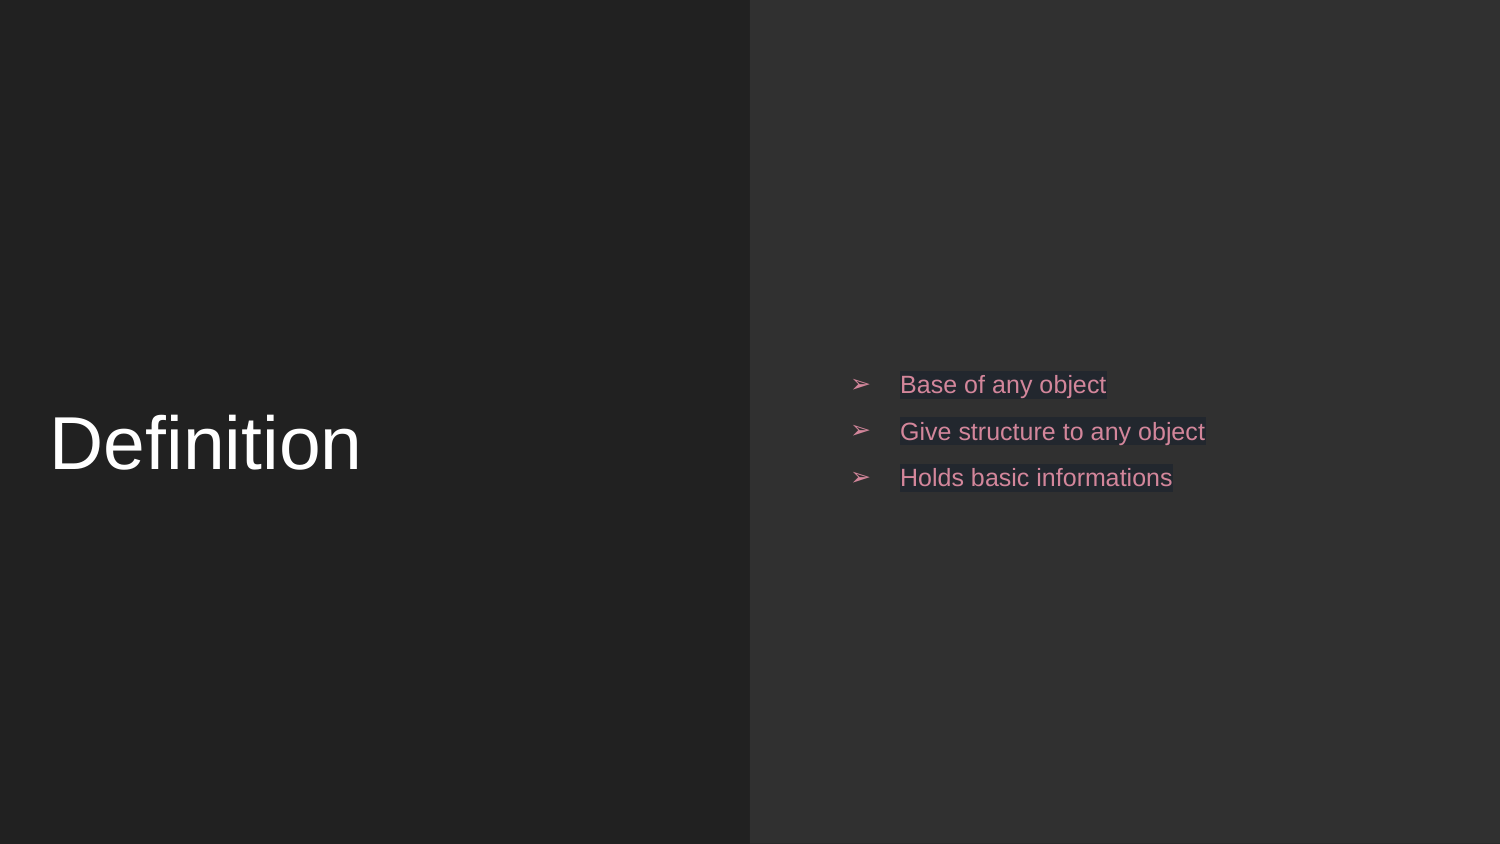

Base of any object
Give structure to any object
Holds basic informations
Definition